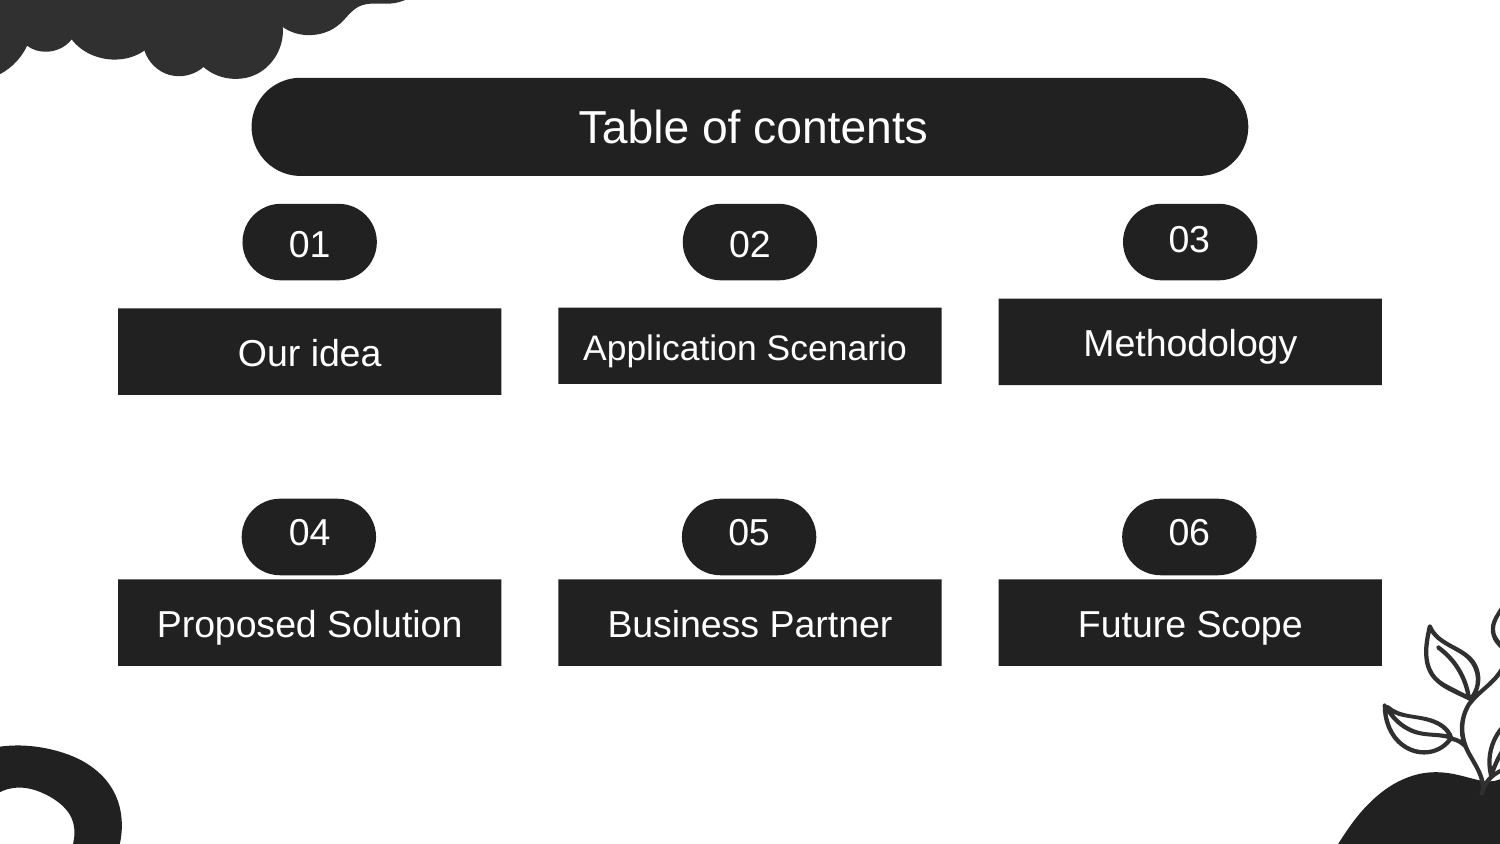

# Table of contents
03
01

02

Methodology

 Application Scenario
Our idea
04
05
06

Proposed Solution
Business Partner
Future Scope